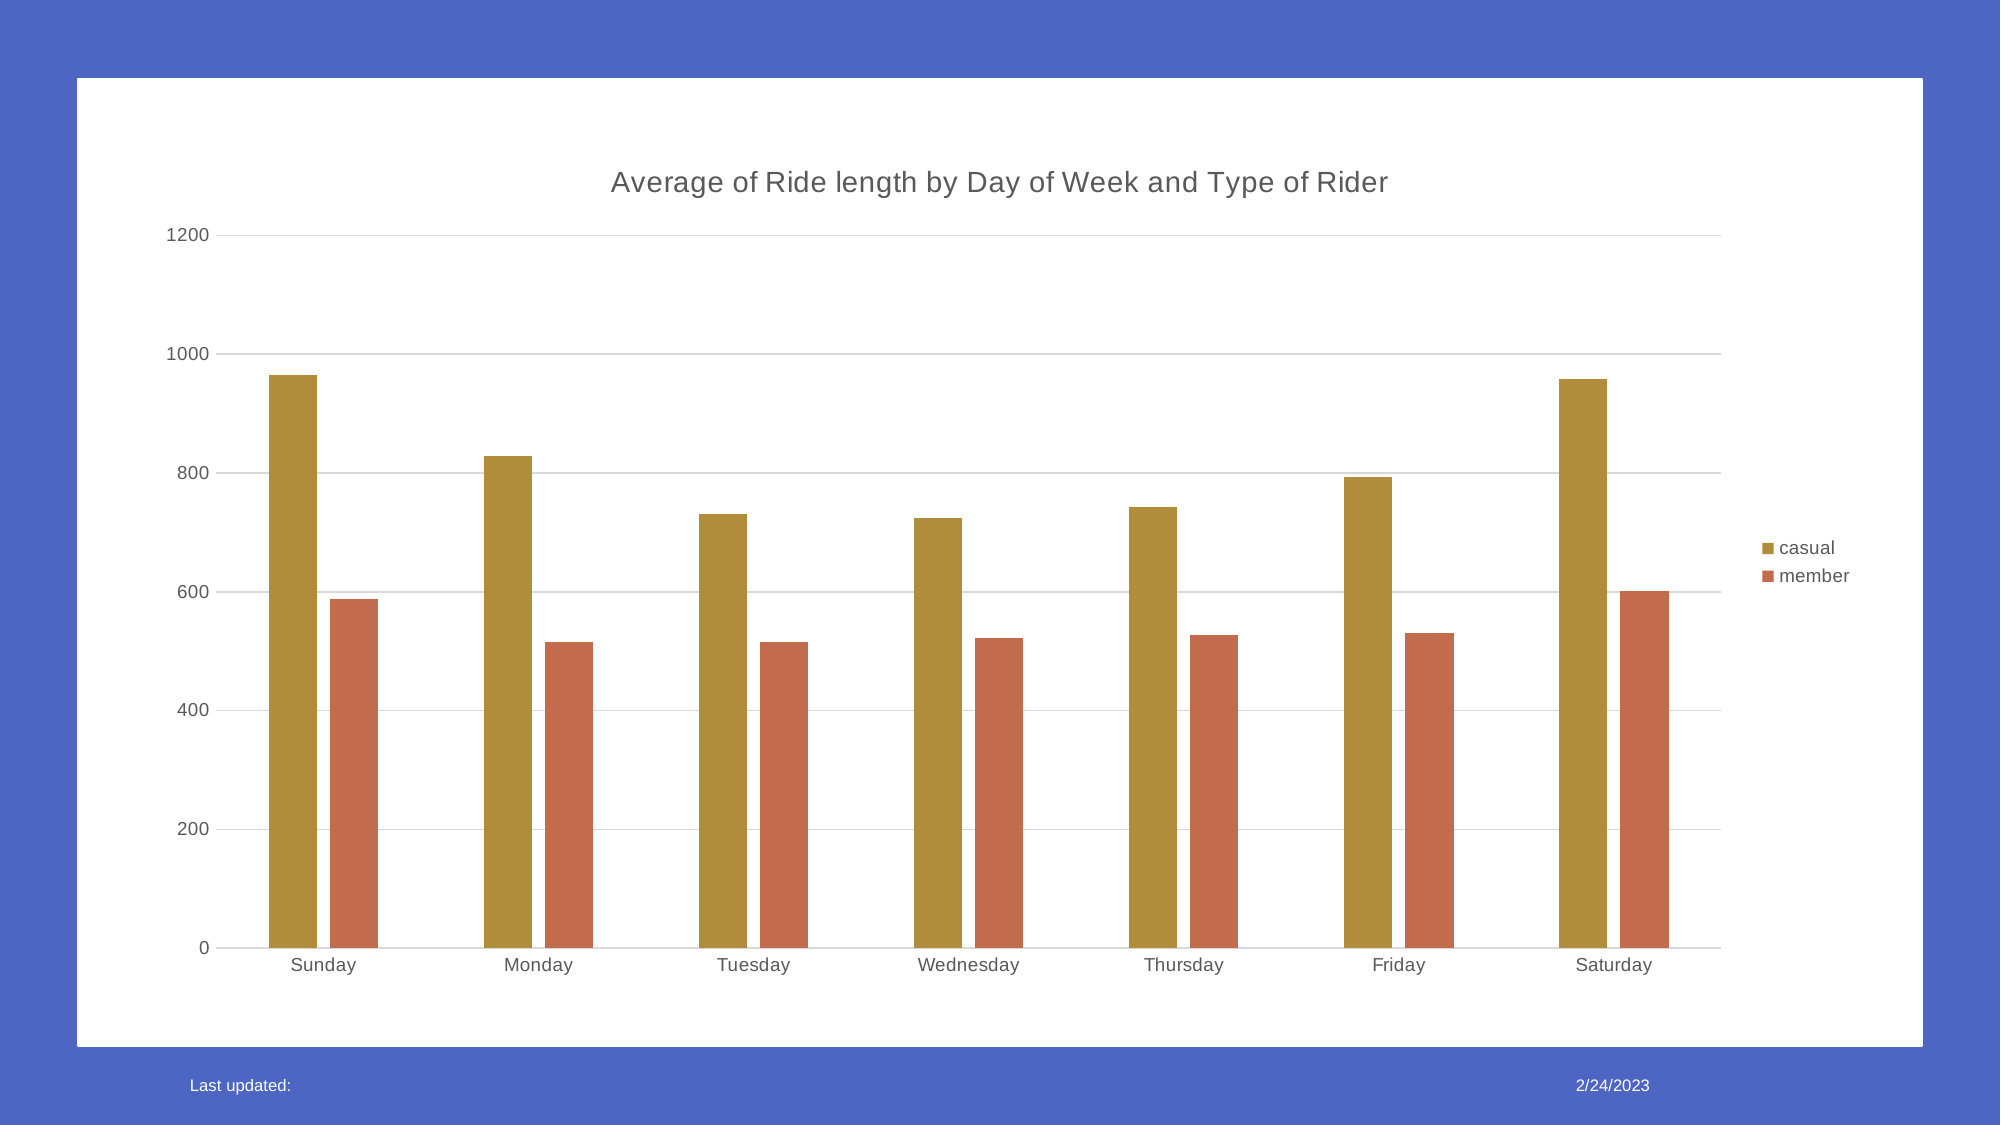

### Chart: Average of Ride length by Day of Week and Type of Rider

| Category | casual | member |
|---|---|---|
| Sunday | 965.0 | 588.0 |
| Monday | 828.0 | 515.0 |
| Tuesday | 731.0 | 516.0 |
| Wednesday | 725.0 | 523.0 |
| Thursday | 743.0 | 527.0 |
| Friday | 793.0 | 530.0 |
| Saturday | 958.0 | 602.0 |
Last updated:
2/24/2023